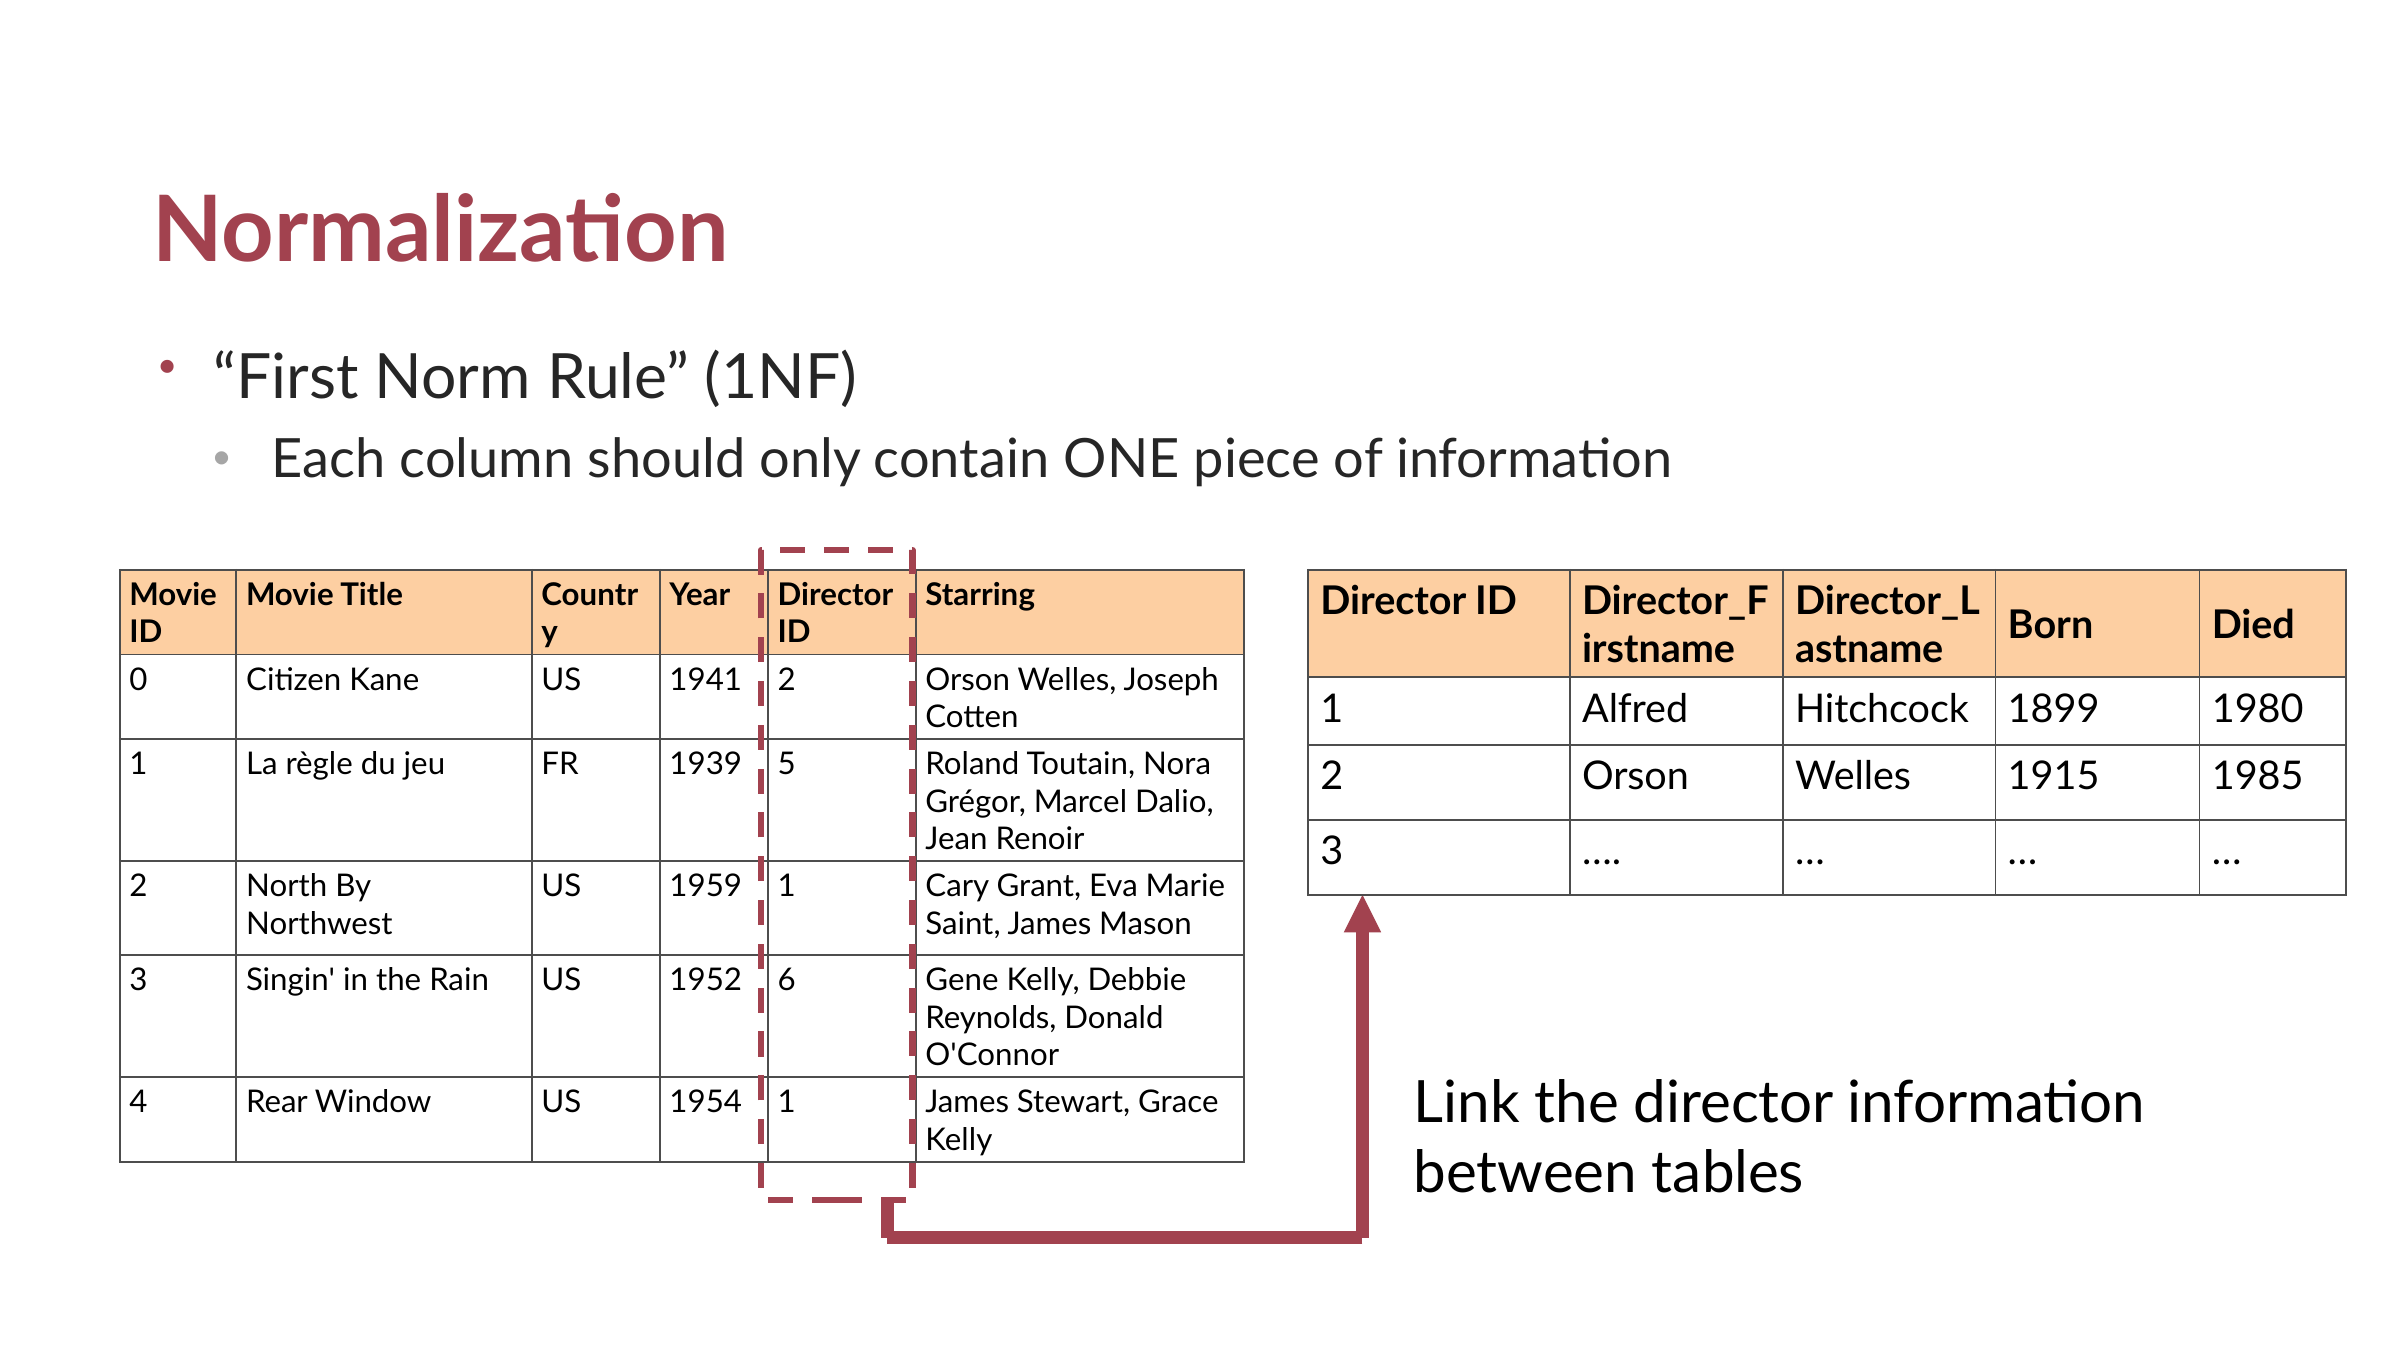

# Normalization
“First Norm Rule” (1NF)
Each column should only contain ONE piece of information

| Movie ID | Movie Title | Country | Year | Director ID | Starring |
| --- | --- | --- | --- | --- | --- |
| 0 | Citizen Kane | US | 1941 | 2 | Orson Welles, Joseph Cotten |
| 1 | La règle du jeu | FR | 1939 | 5 | Roland Toutain, Nora Grégor, Marcel Dalio, Jean Renoir |
| 2 | North By Northwest | US | 1959 | 1 | Cary Grant, Eva Marie Saint, James Mason |
| 3 | Singin' in the Rain | US | 1952 | 6 | Gene Kelly, Debbie Reynolds, Donald O'Connor |
| 4 | Rear Window | US | 1954 | 1 | James Stewart, Grace Kelly |
| Director ID | Director\_Firstname | Director\_Lastname | Born | Died |
| --- | --- | --- | --- | --- |
| 1 | Alfred | Hitchcock | 1899 | 1980 |
| 2 | Orson | Welles | 1915 | 1985 |
| 3 | …. | … | … | … |
Link the director information between tables